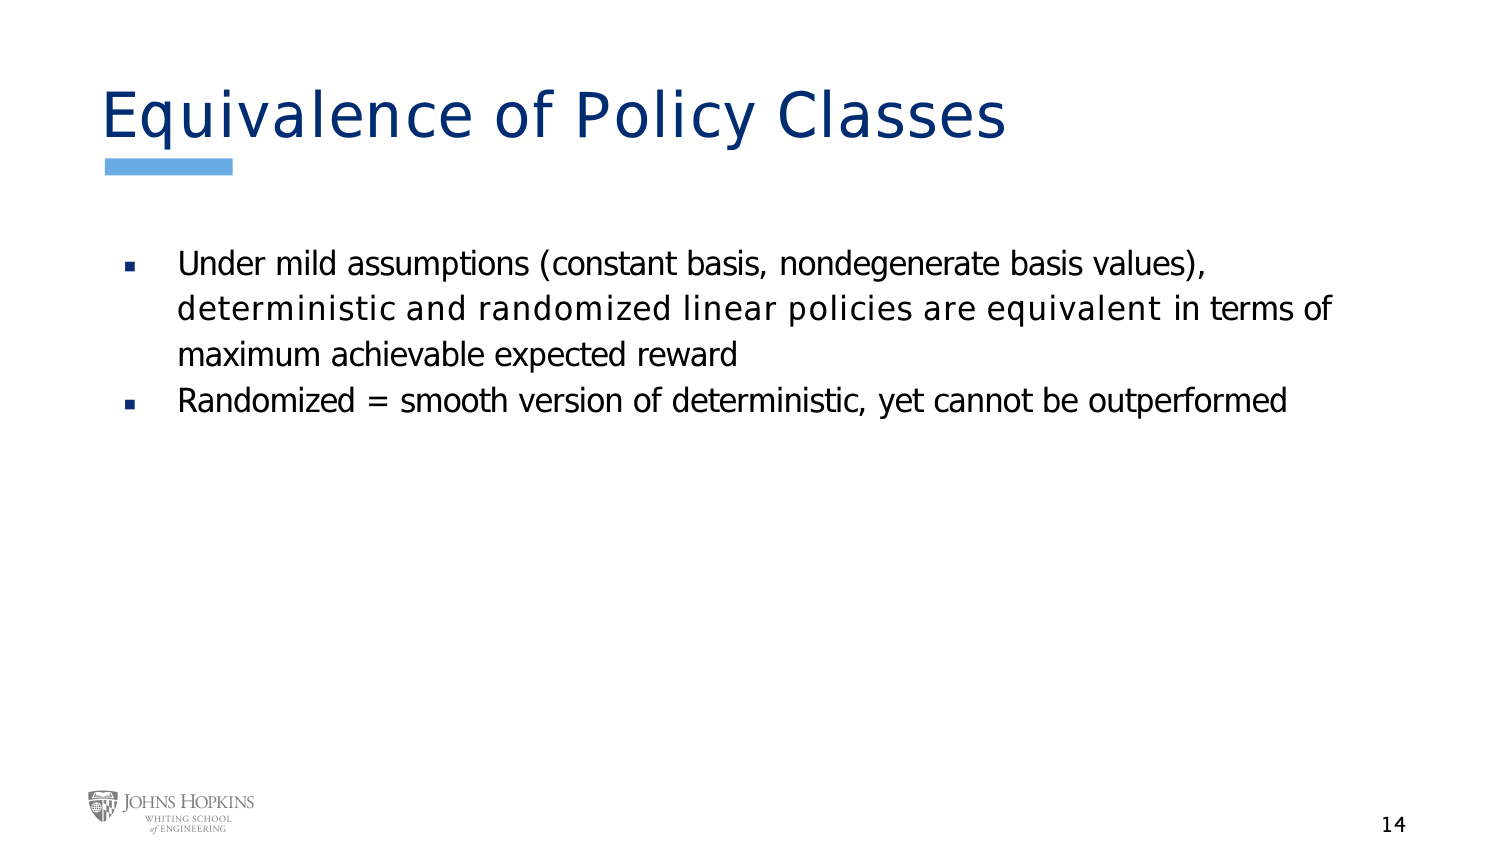

# Equivalence of Policy Classes
Under mild assumptions (constant basis, nondegenerate basis values), deterministic and randomized linear policies are equivalent in terms of maximum achievable expected reward
Randomized = smooth version of deterministic, yet cannot be outperformed